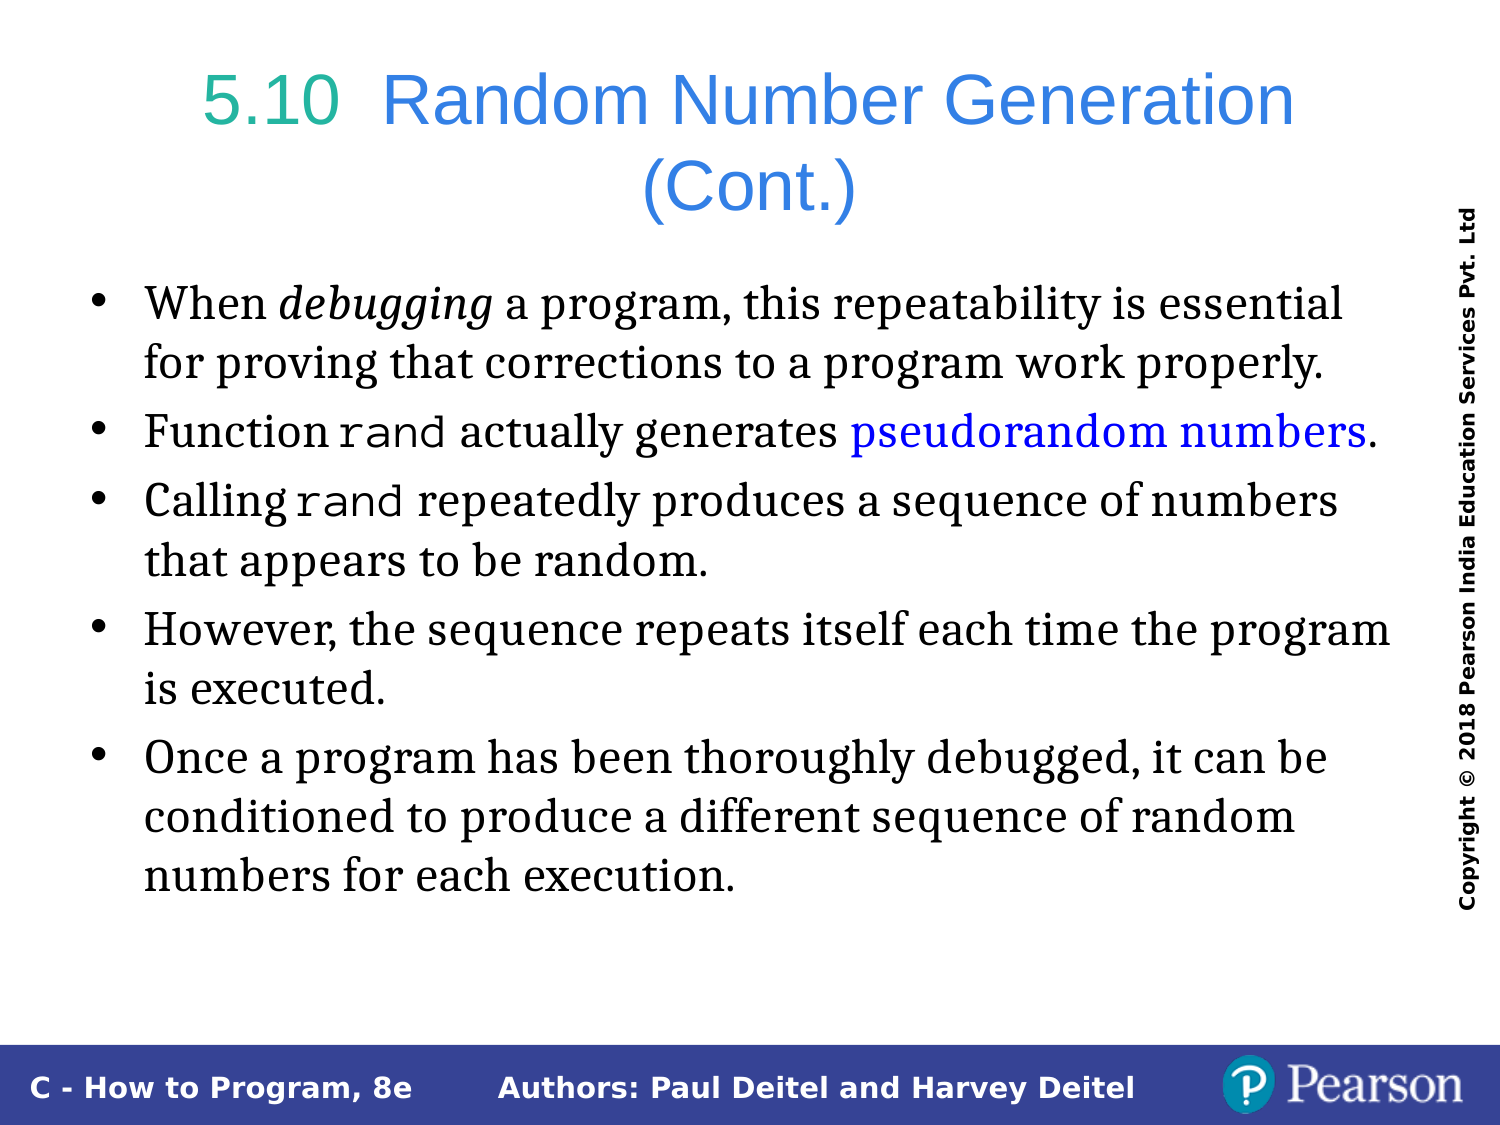

# 5.10  Random Number Generation (Cont.)
When debugging a program, this repeatability is essential for proving that corrections to a program work properly.
Function rand actually generates pseudorandom numbers.
Calling rand repeatedly produces a sequence of numbers that appears to be random.
However, the sequence repeats itself each time the program is executed.
Once a program has been thoroughly debugged, it can be conditioned to produce a different sequence of random numbers for each execution.